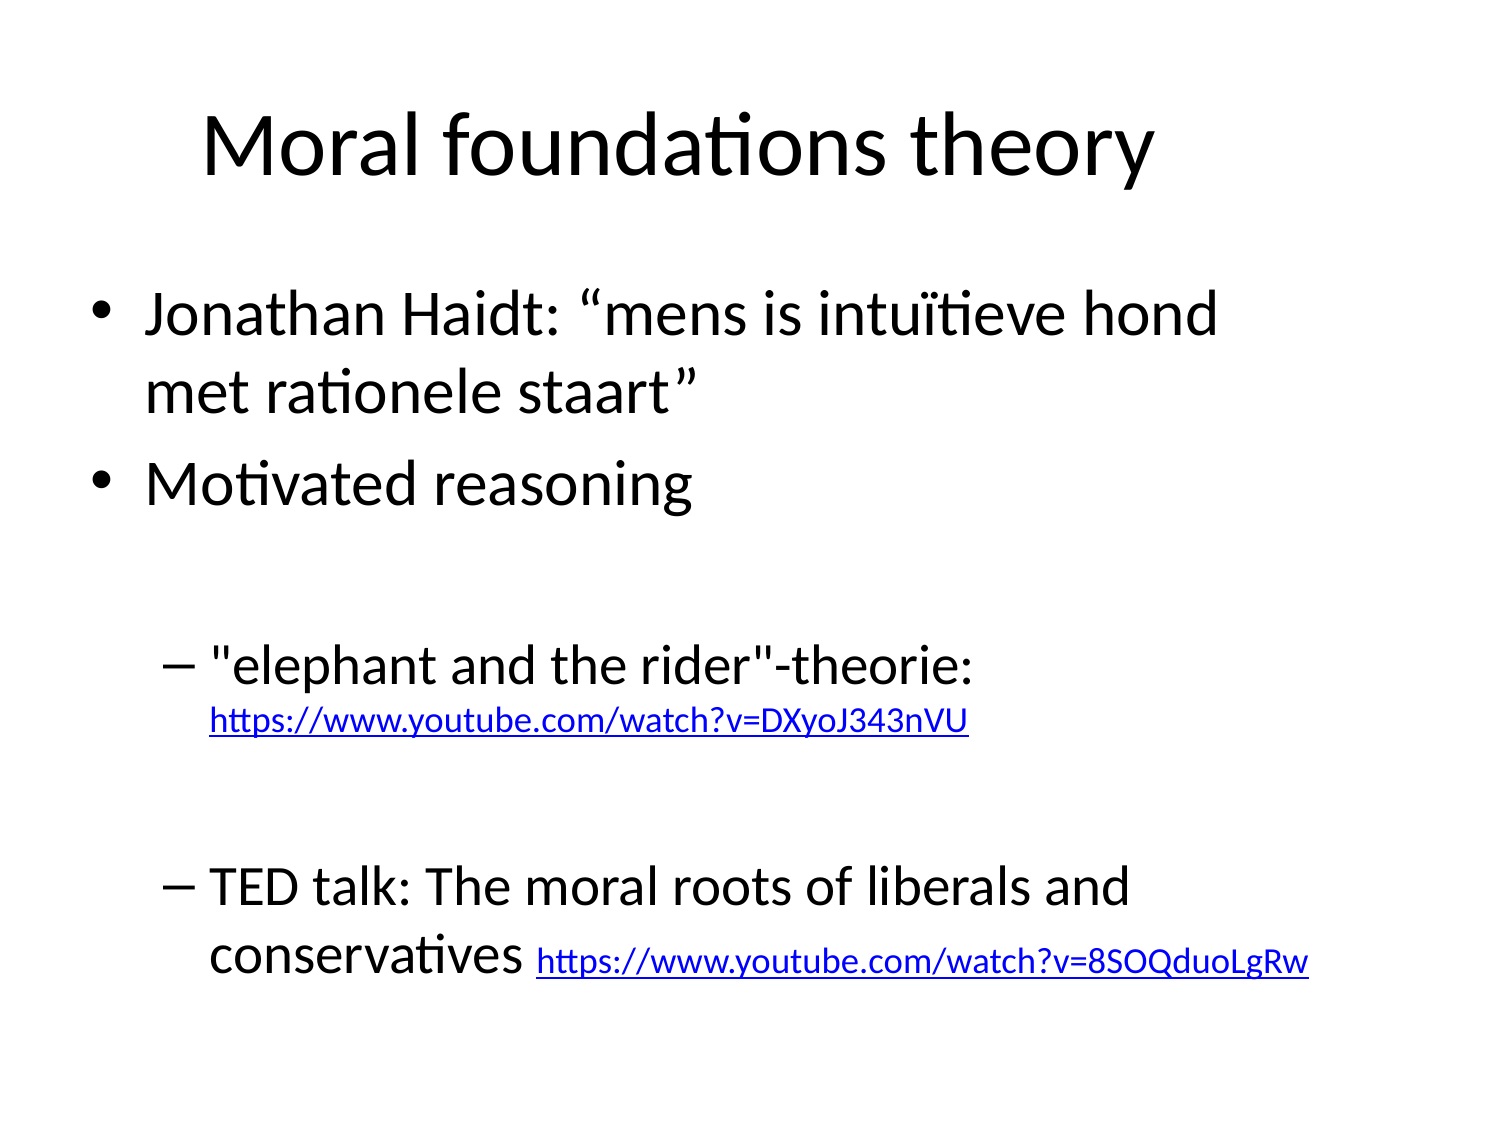

# Moral foundations theory
Jonathan Haidt: “mens is intuïtieve hond met rationele staart”
Motivated reasoning

"elephant and the rider"-theorie: https://www.youtube.com/watch?v=DXyoJ343nVU

TED talk: The moral roots of liberals and conservatives https://www.youtube.com/watch?v=8SOQduoLgRw